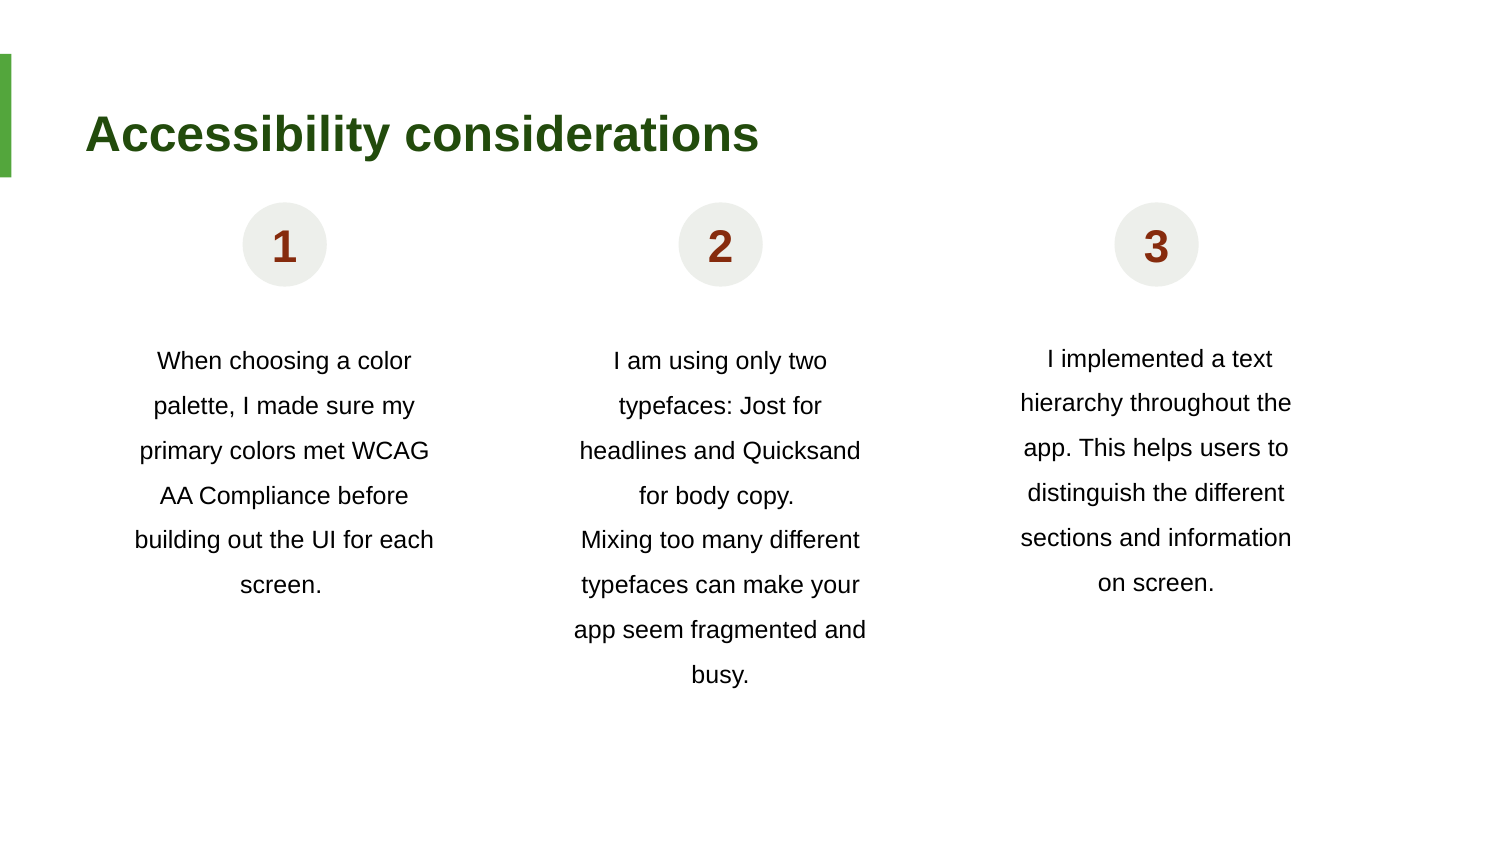

Accessibility considerations
1
2
3

 I implemented a text hierarchy throughout the app. This helps users to distinguish the different sections and information on screen.
When choosing a color palette, I made sure my primary colors met WCAG AA Compliance before building out the UI for each screen.
I am using only two typefaces: Jost for headlines and Quicksand for body copy.
Mixing too many different typefaces can make your app seem fragmented and busy.